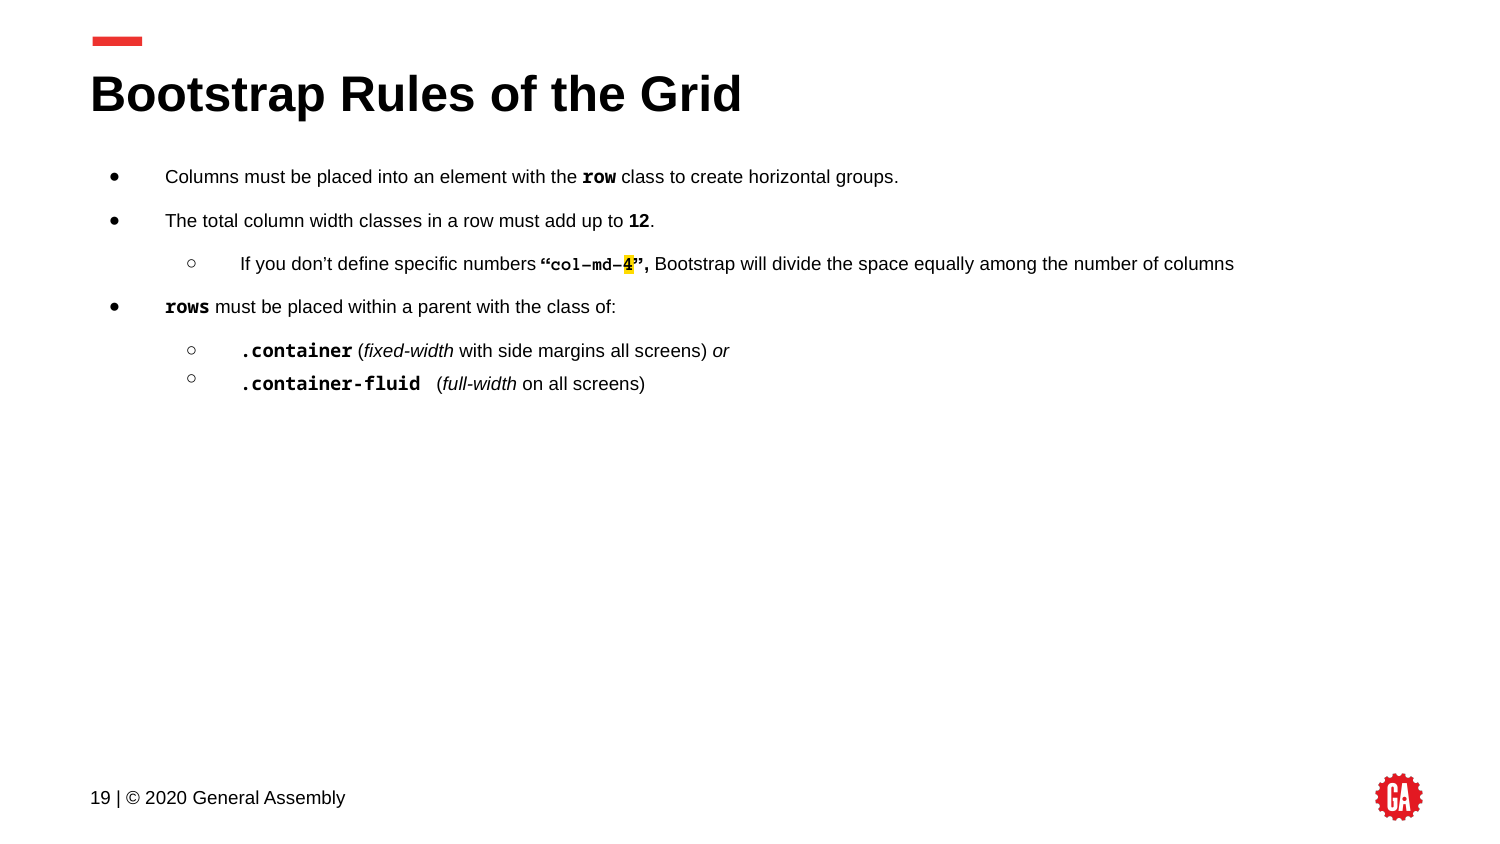

# Bootstrap Rules of the Grid
Columns must be placed into an element with the row class to create horizontal groups.
The total column width classes in a row must add up to 12.
If you don’t define specific numbers “col-md-4”, Bootstrap will divide the space equally among the number of columns
rows must be placed within a parent with the class of:
.container (fixed-width with side margins all screens) or
.container-fluid  (full-width on all screens)
19 | © 2020 General Assembly